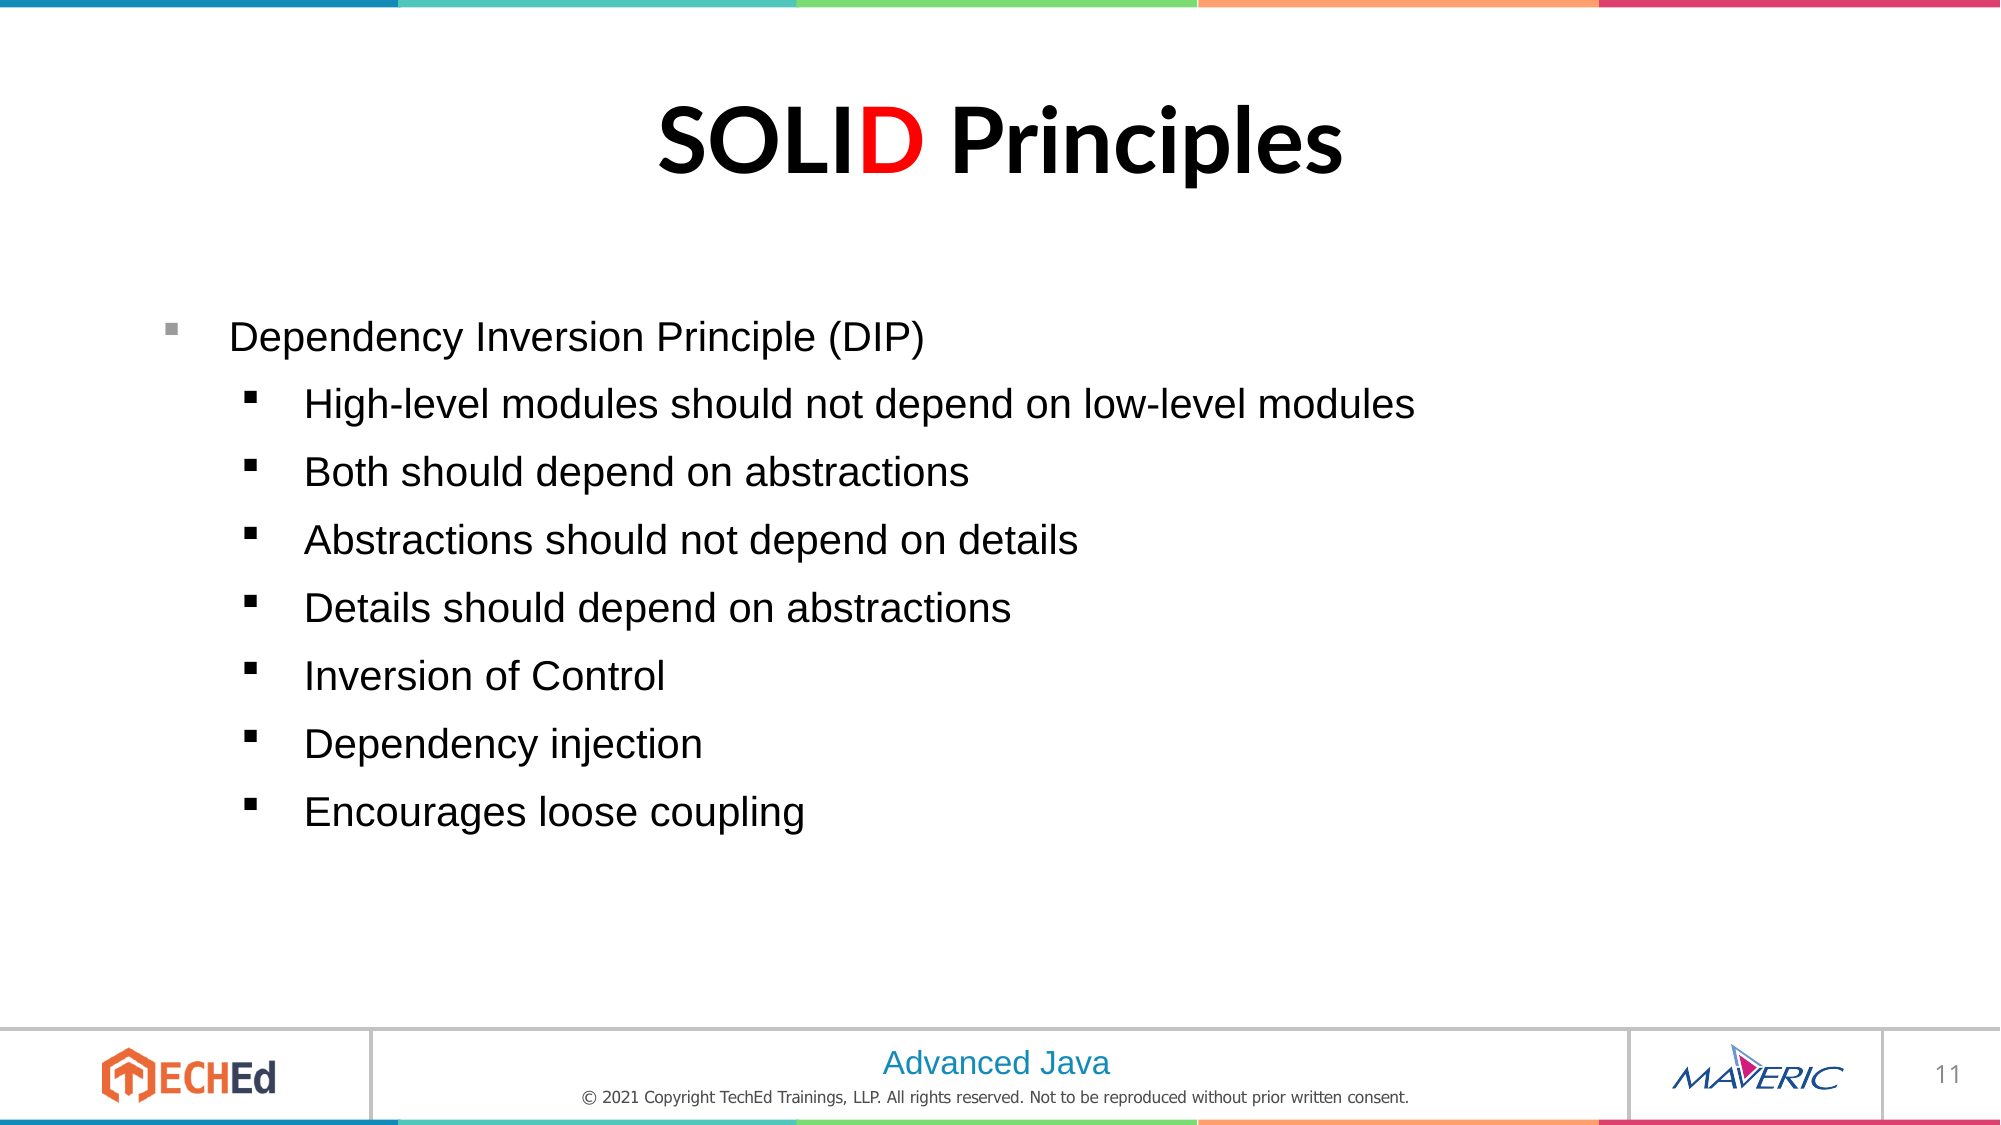

# SOLID Principles
Dependency Inversion Principle (DIP)
High-level modules should not depend on low-level modules
Both should depend on abstractions
Abstractions should not depend on details
Details should depend on abstractions
Inversion of Control
Dependency injection
Encourages loose coupling